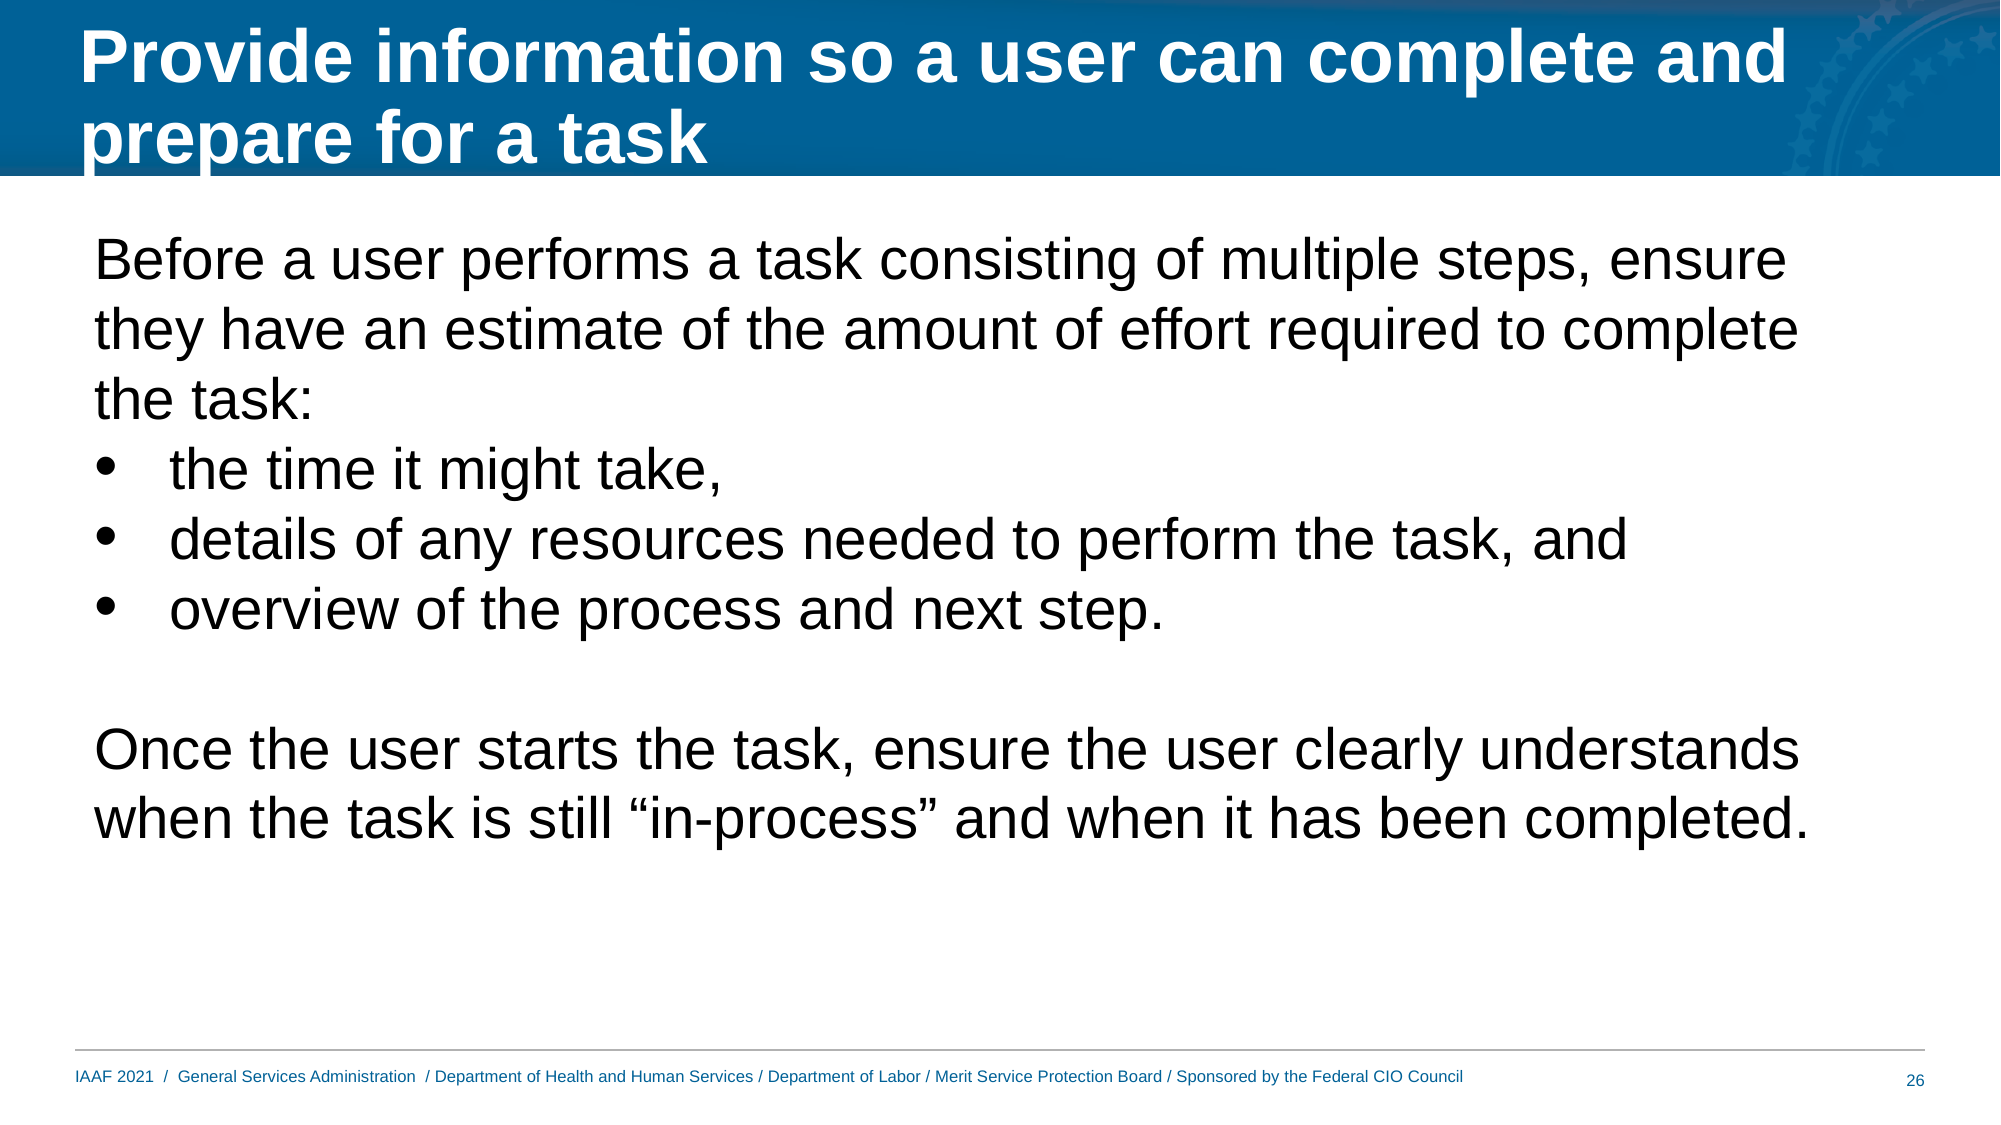

# Provide information so a user can complete and prepare for a task
Before a user performs a task consisting of multiple steps, ensure they have an estimate of the amount of effort required to complete the task:
the time it might take,
details of any resources needed to perform the task, and
overview of the process and next step.

Once the user starts the task, ensure the user clearly understands when the task is still “in-process” and when it has been completed.

26